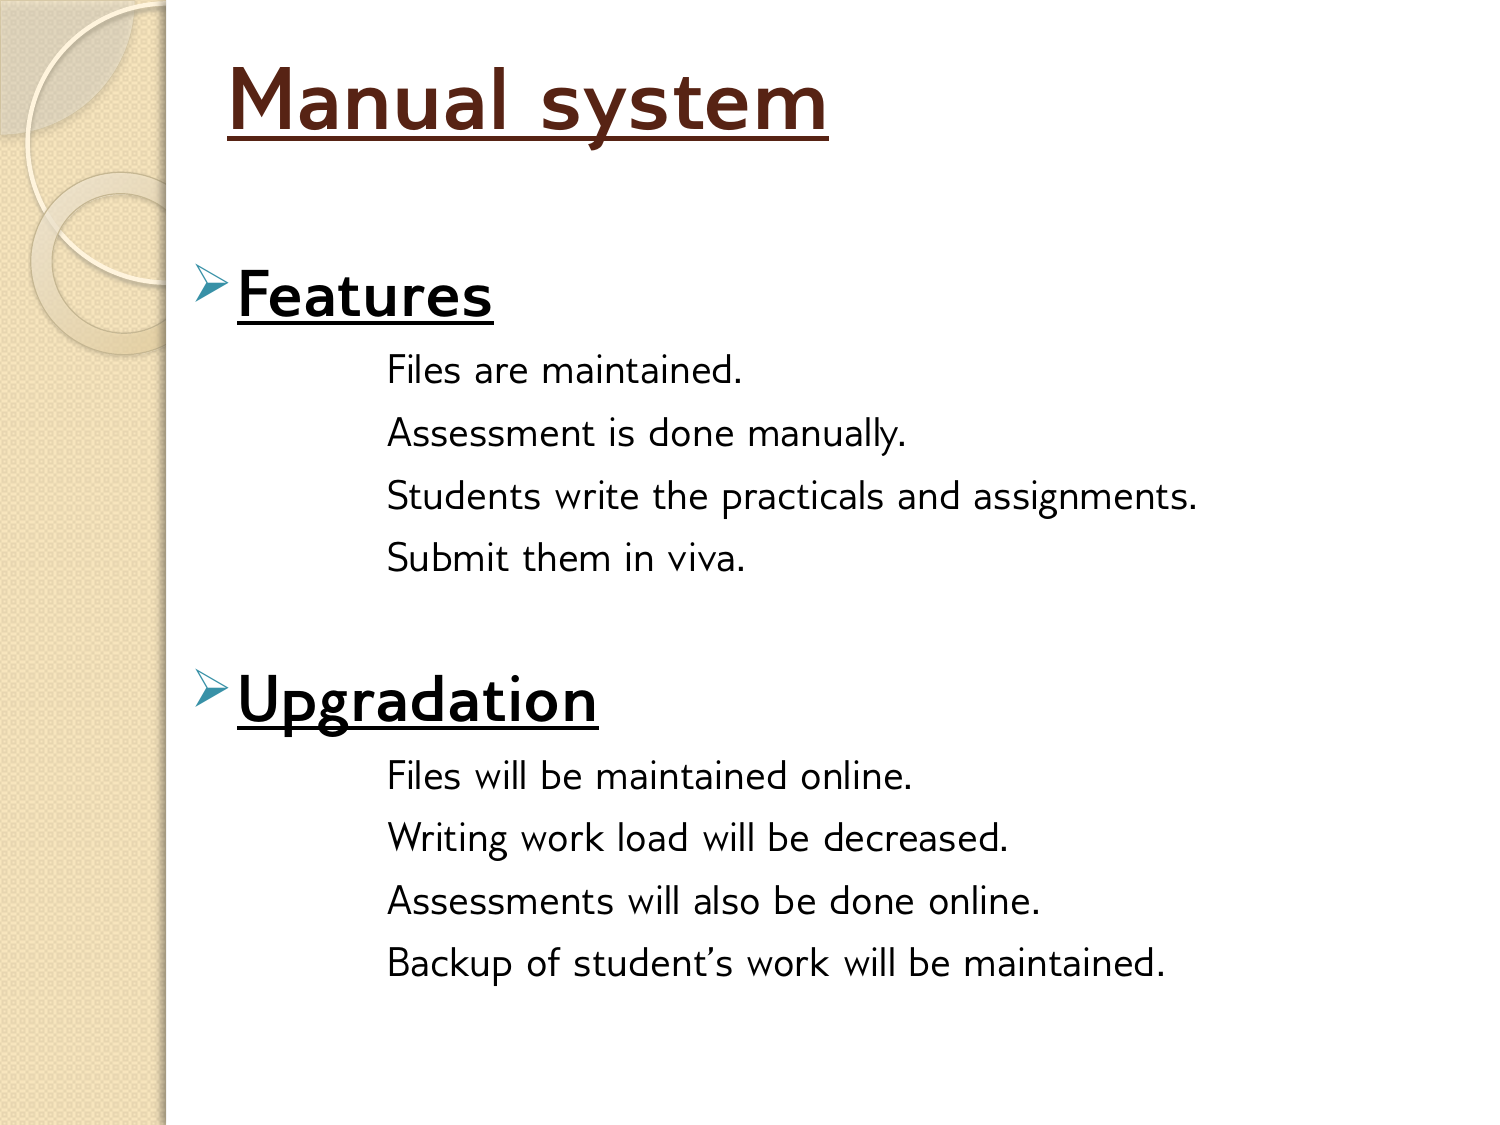

# Manual system

Features
		Files are maintained.
		Assessment is done manually.
		Students write the practicals and assignments.
		Submit them in viva.

Upgradation
		Files will be maintained online.
		Writing work load will be decreased.
		Assessments will also be done online.
		Backup of student’s work will be maintained.